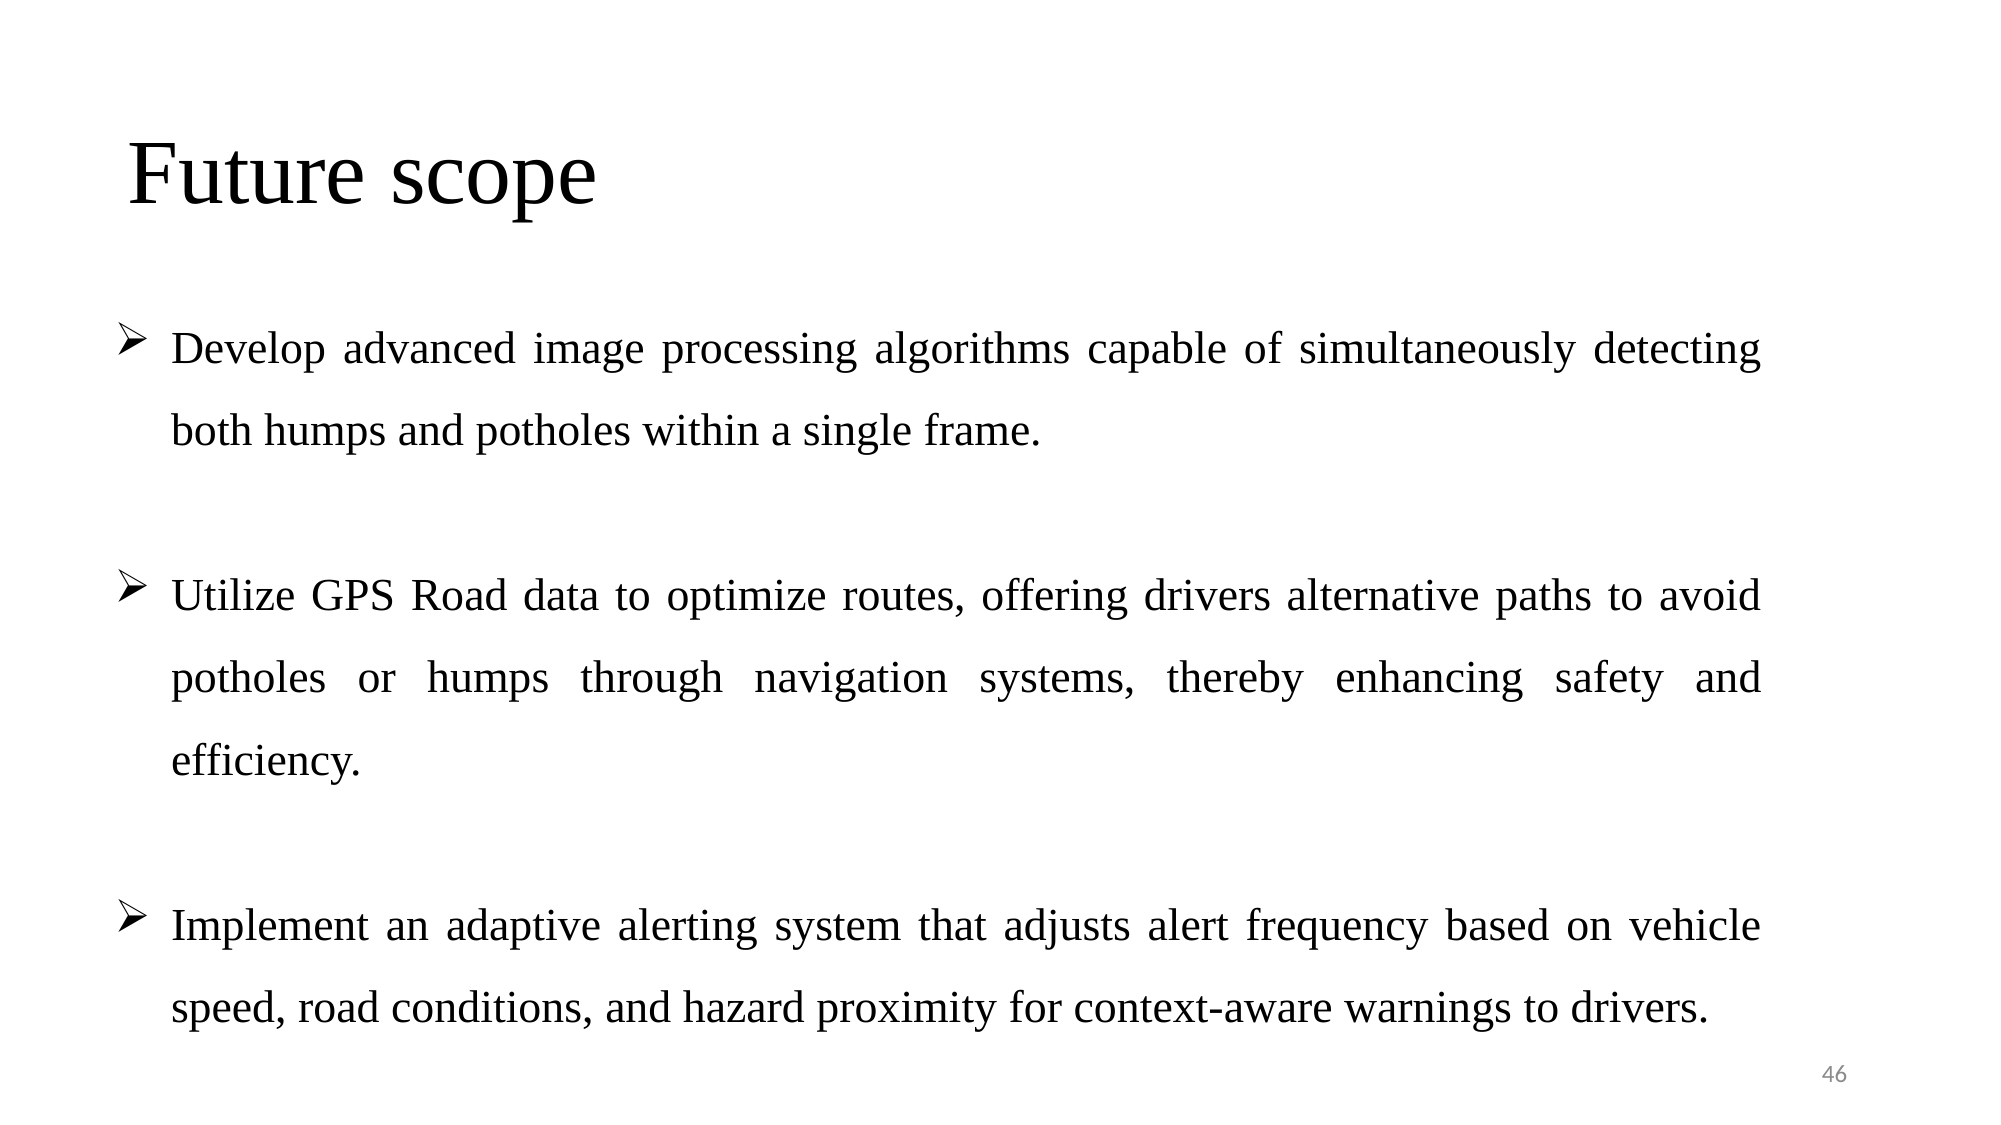

Future scope

Develop advanced image processing algorithms capable of simultaneously detecting both humps and potholes within a single frame.

Utilize GPS Road data to optimize routes, offering drivers alternative paths to avoid potholes or humps through navigation systems, thereby enhancing safety and efficiency.

Implement an adaptive alerting system that adjusts alert frequency based on vehicle speed, road conditions, and hazard proximity for context-aware warnings to drivers.
46